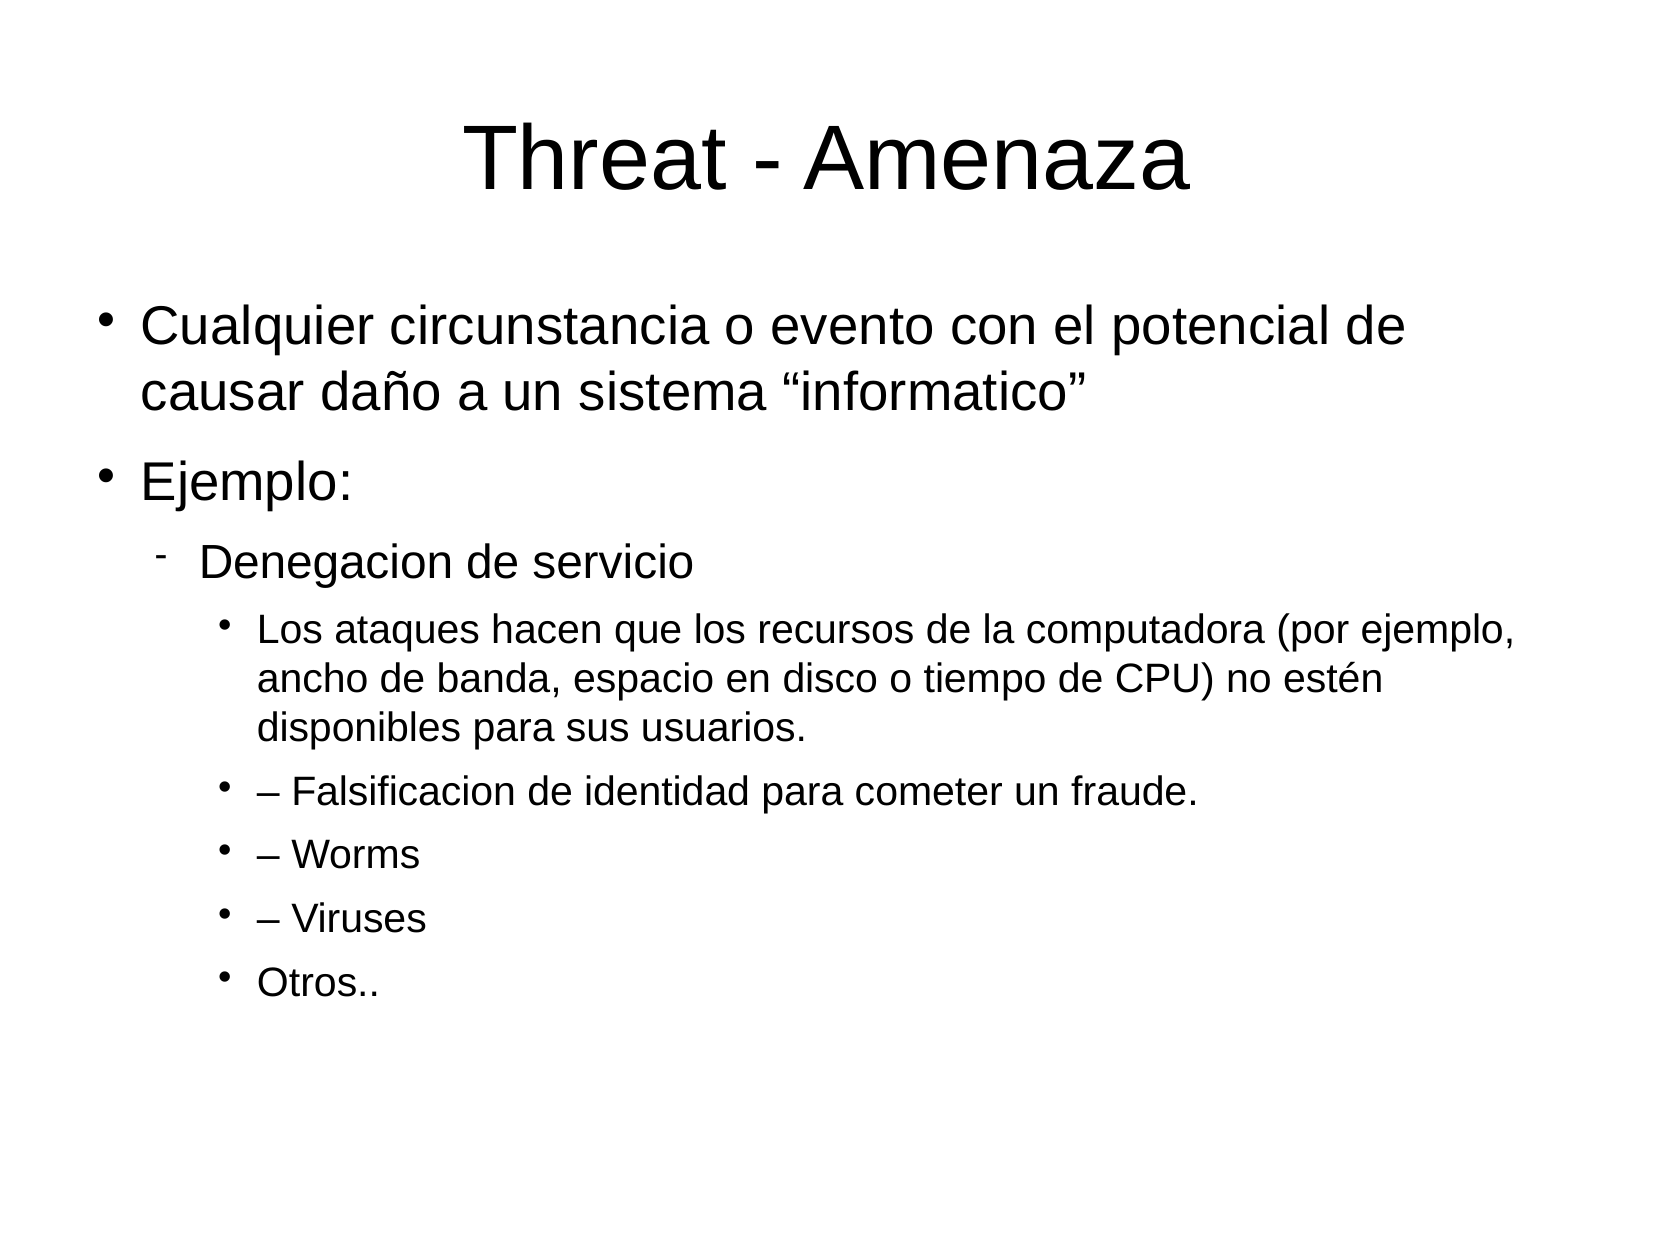

Threat - Amenaza
Cualquier circunstancia o evento con el potencial de causar daño a un sistema “informatico”
Ejemplo:
Denegacion de servicio
Los ataques hacen que los recursos de la computadora (por ejemplo, ancho de banda, espacio en disco o tiempo de CPU) no estén disponibles para sus usuarios.
– Falsificacion de identidad para cometer un fraude.
– Worms
– Viruses
Otros..